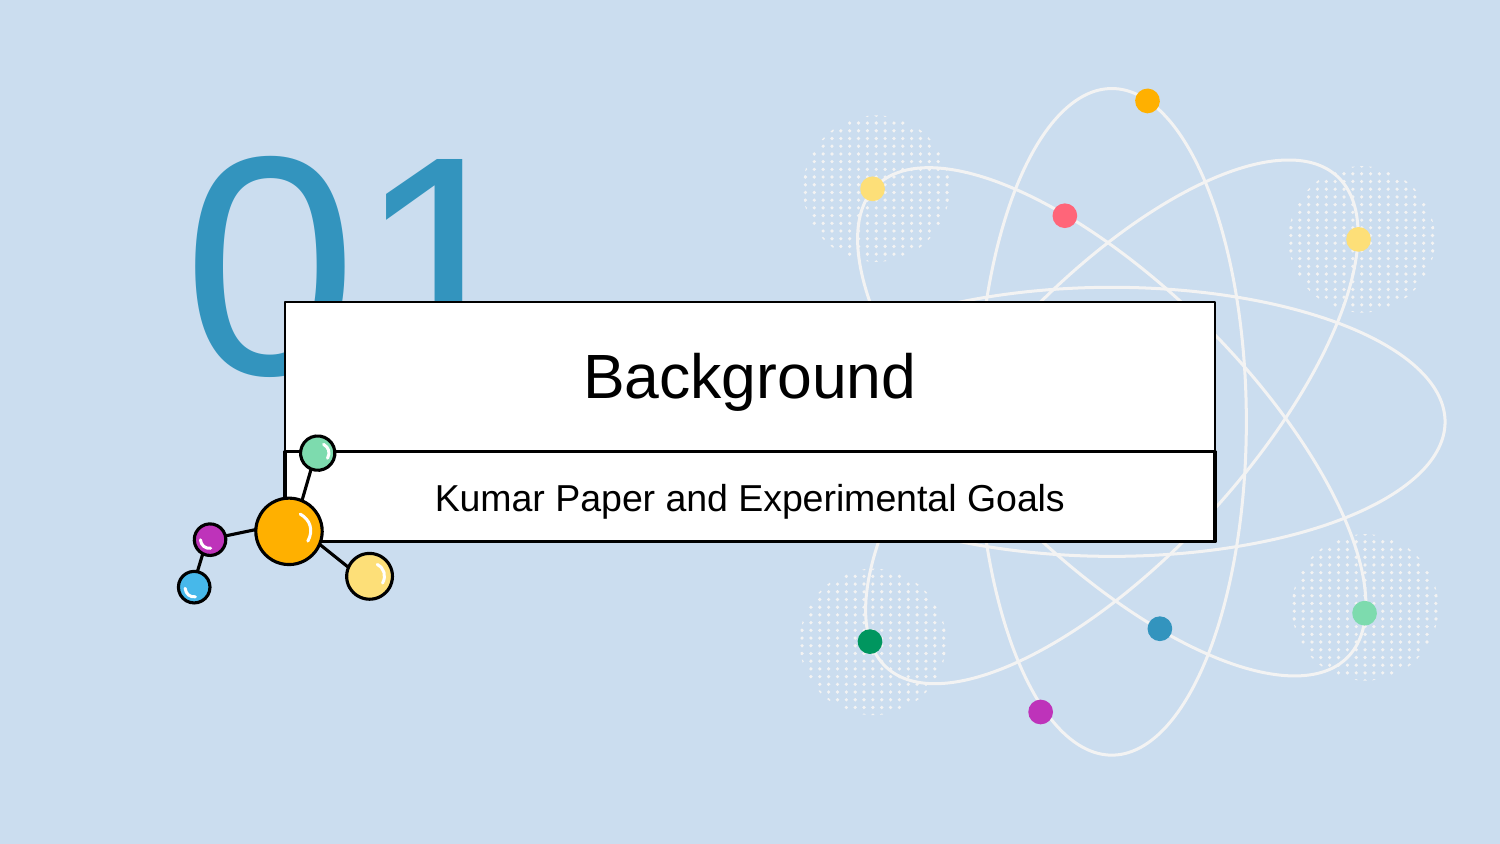

01
# Background

Kumar Paper and Experimental Goals